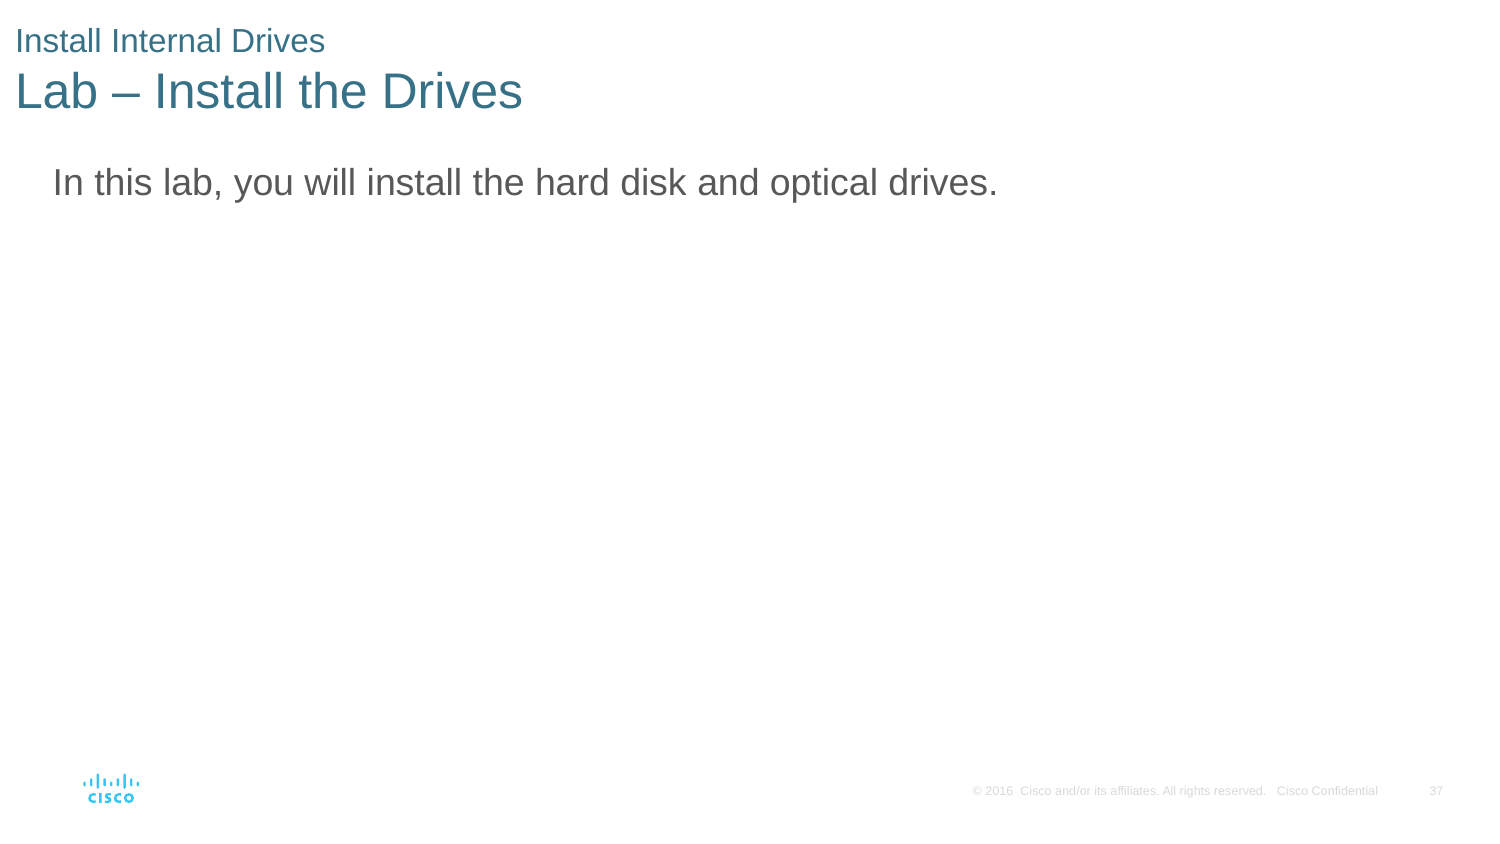

# Install Internal Drives Lab – Install the Drives
In this lab, you will install the hard disk and optical drives.